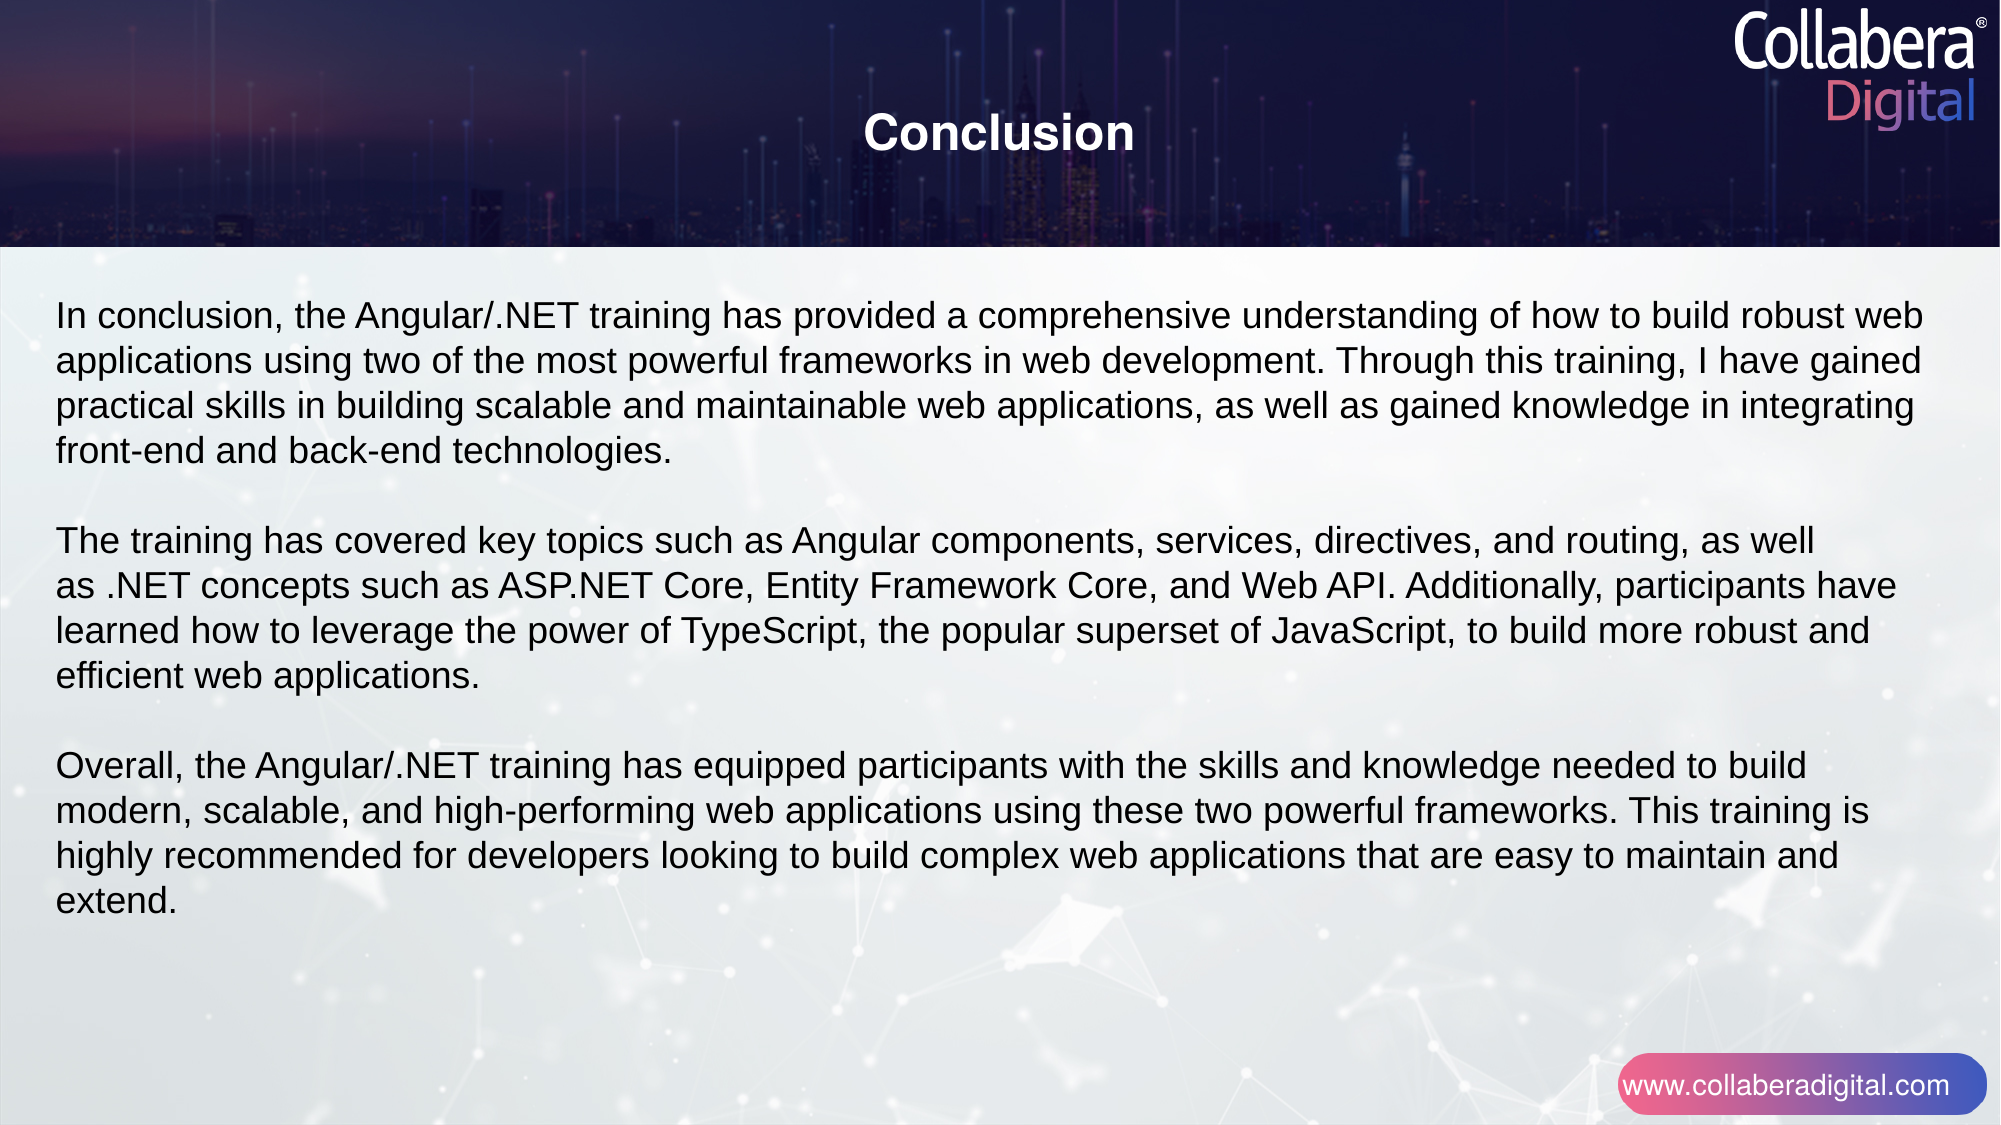

Conclusion
In conclusion, the Angular/.NET training has provided a comprehensive understanding of how to build robust web applications using two of the most powerful frameworks in web development. Through this training, I have gained practical skills in building scalable and maintainable web applications, as well as gained knowledge in integrating front-end and back-end technologies.

The training has covered key topics such as Angular components, services, directives, and routing, as well as .NET concepts such as ASP.NET Core, Entity Framework Core, and Web API. Additionally, participants have learned how to leverage the power of TypeScript, the popular superset of JavaScript, to build more robust and efficient web applications.

Overall, the Angular/.NET training has equipped participants with the skills and knowledge needed to build modern, scalable, and high-performing web applications using these two powerful frameworks. This training is highly recommended for developers looking to build complex web applications that are easy to maintain and extend.